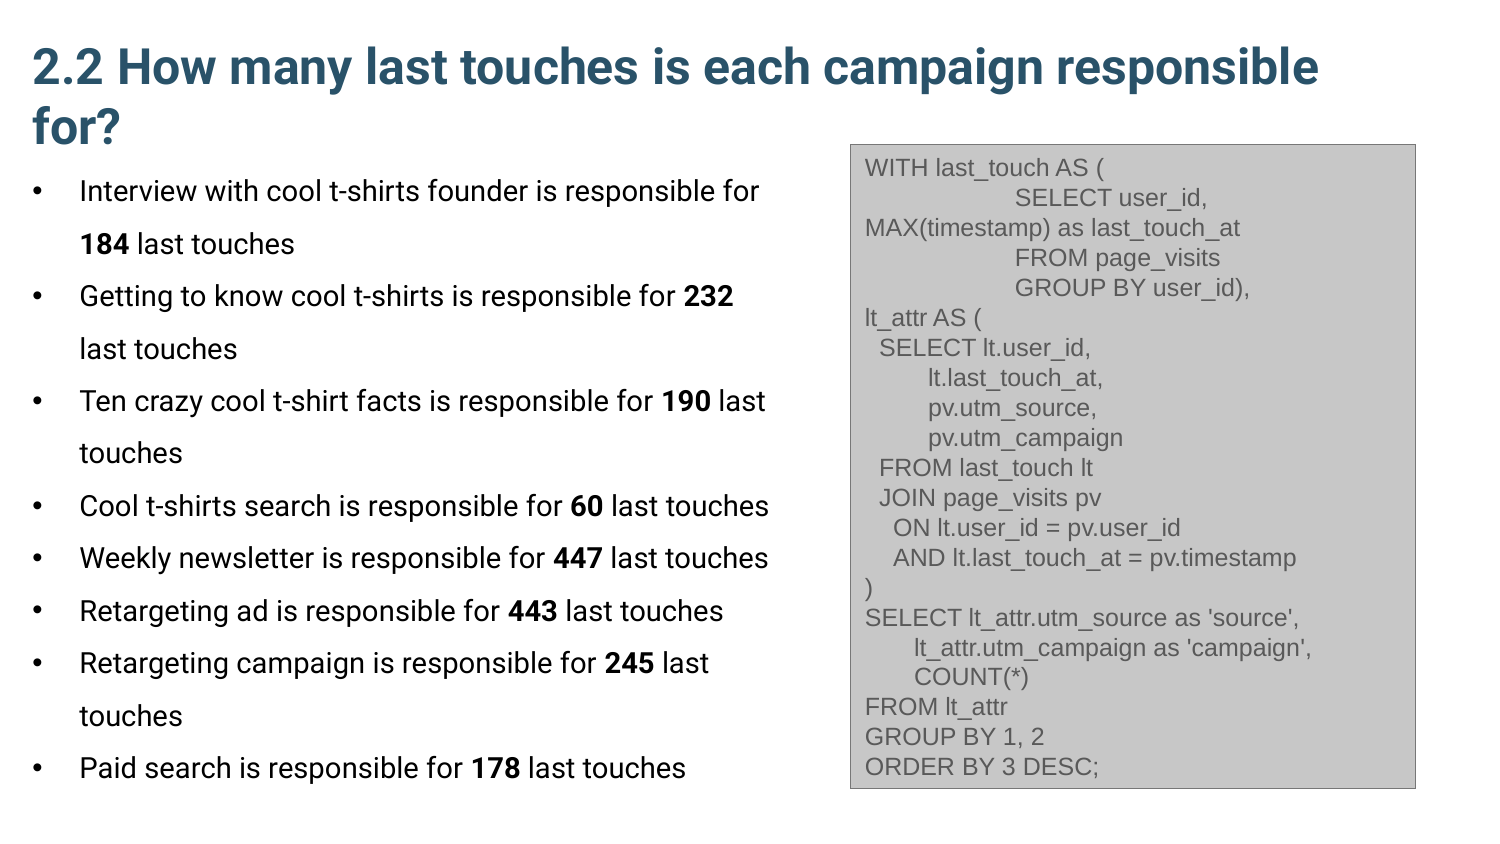

2.2 How many last touches is each campaign responsible for?
WITH last_touch AS (
	SELECT user_id, MAX(timestamp) as last_touch_at
	FROM page_visits
	GROUP BY user_id),
lt_attr AS (
  SELECT lt.user_id,
         lt.last_touch_at,
         pv.utm_source,
         pv.utm_campaign
  FROM last_touch lt
  JOIN page_visits pv
    ON lt.user_id = pv.user_id
    AND lt.last_touch_at = pv.timestamp
)
SELECT lt_attr.utm_source as 'source',
       lt_attr.utm_campaign as 'campaign',
       COUNT(*)
FROM lt_attr
GROUP BY 1, 2
ORDER BY 3 DESC;
Interview with cool t-shirts founder is responsible for 184 last touches
Getting to know cool t-shirts is responsible for 232 last touches
Ten crazy cool t-shirt facts is responsible for 190 last touches
Cool t-shirts search is responsible for 60 last touches
Weekly newsletter is responsible for 447 last touches
Retargeting ad is responsible for 443 last touches
Retargeting campaign is responsible for 245 last touches
Paid search is responsible for 178 last touches